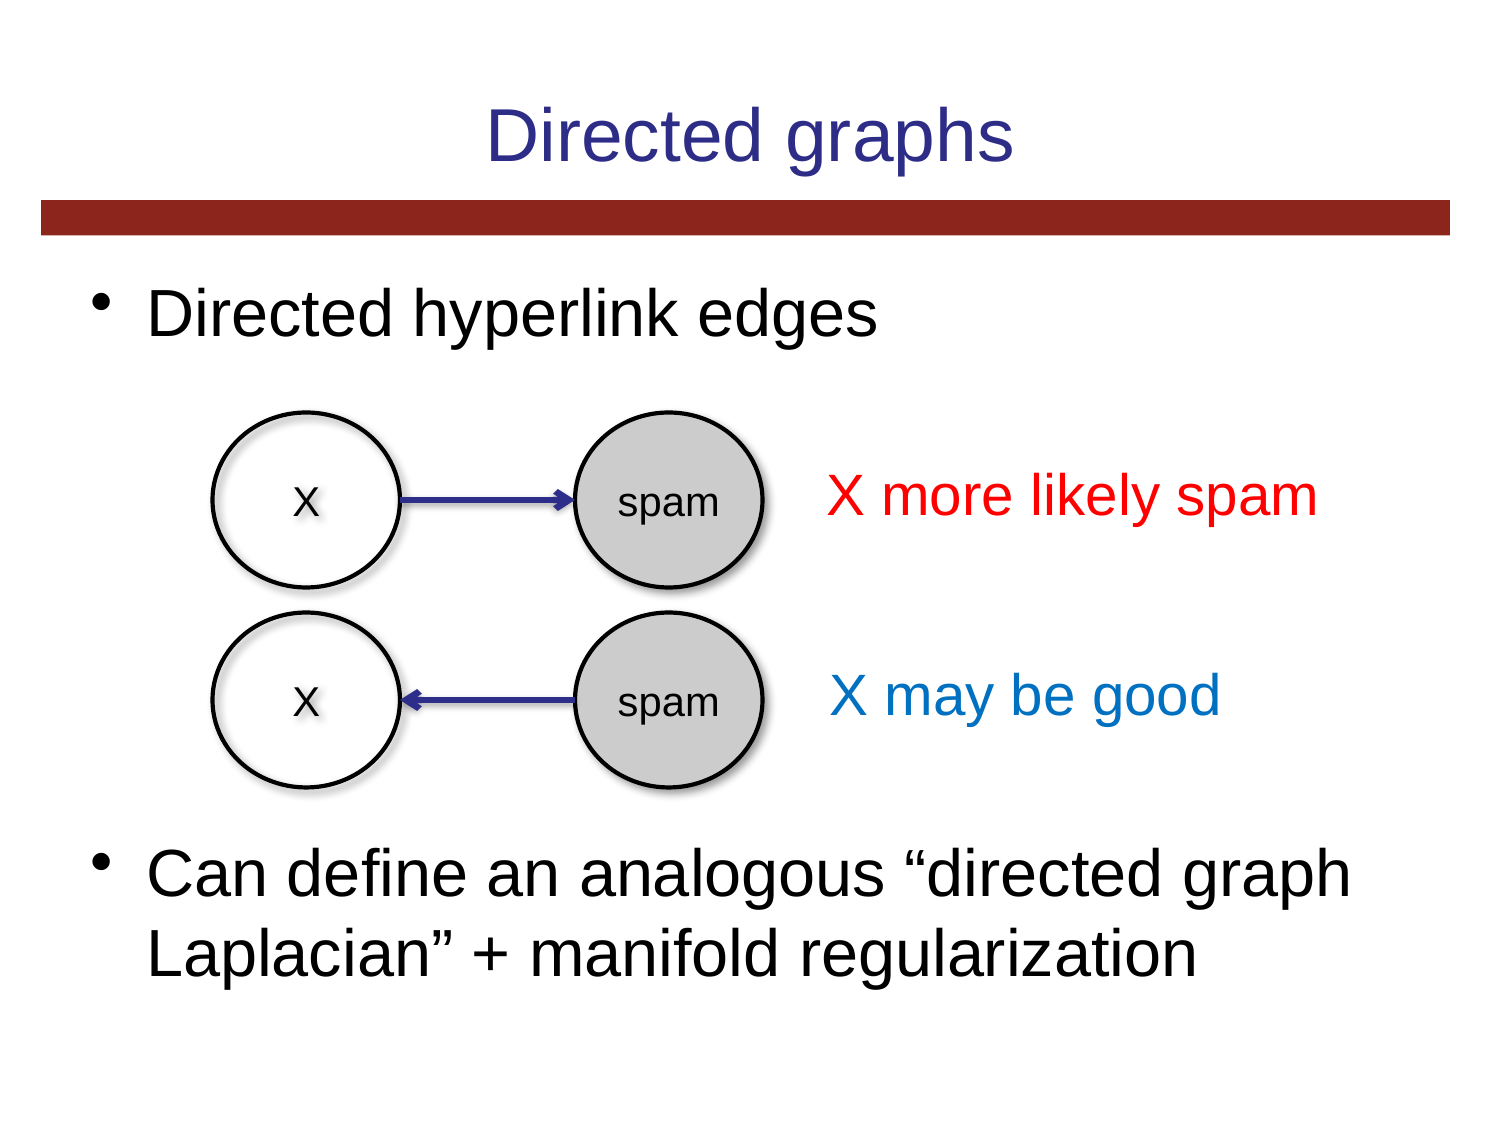

# Directed graphs
Directed hyperlink edges

Can define an analogous “directed graph Laplacian” + manifold regularization
X
spam
X more likely spam
X
spam
X may be good